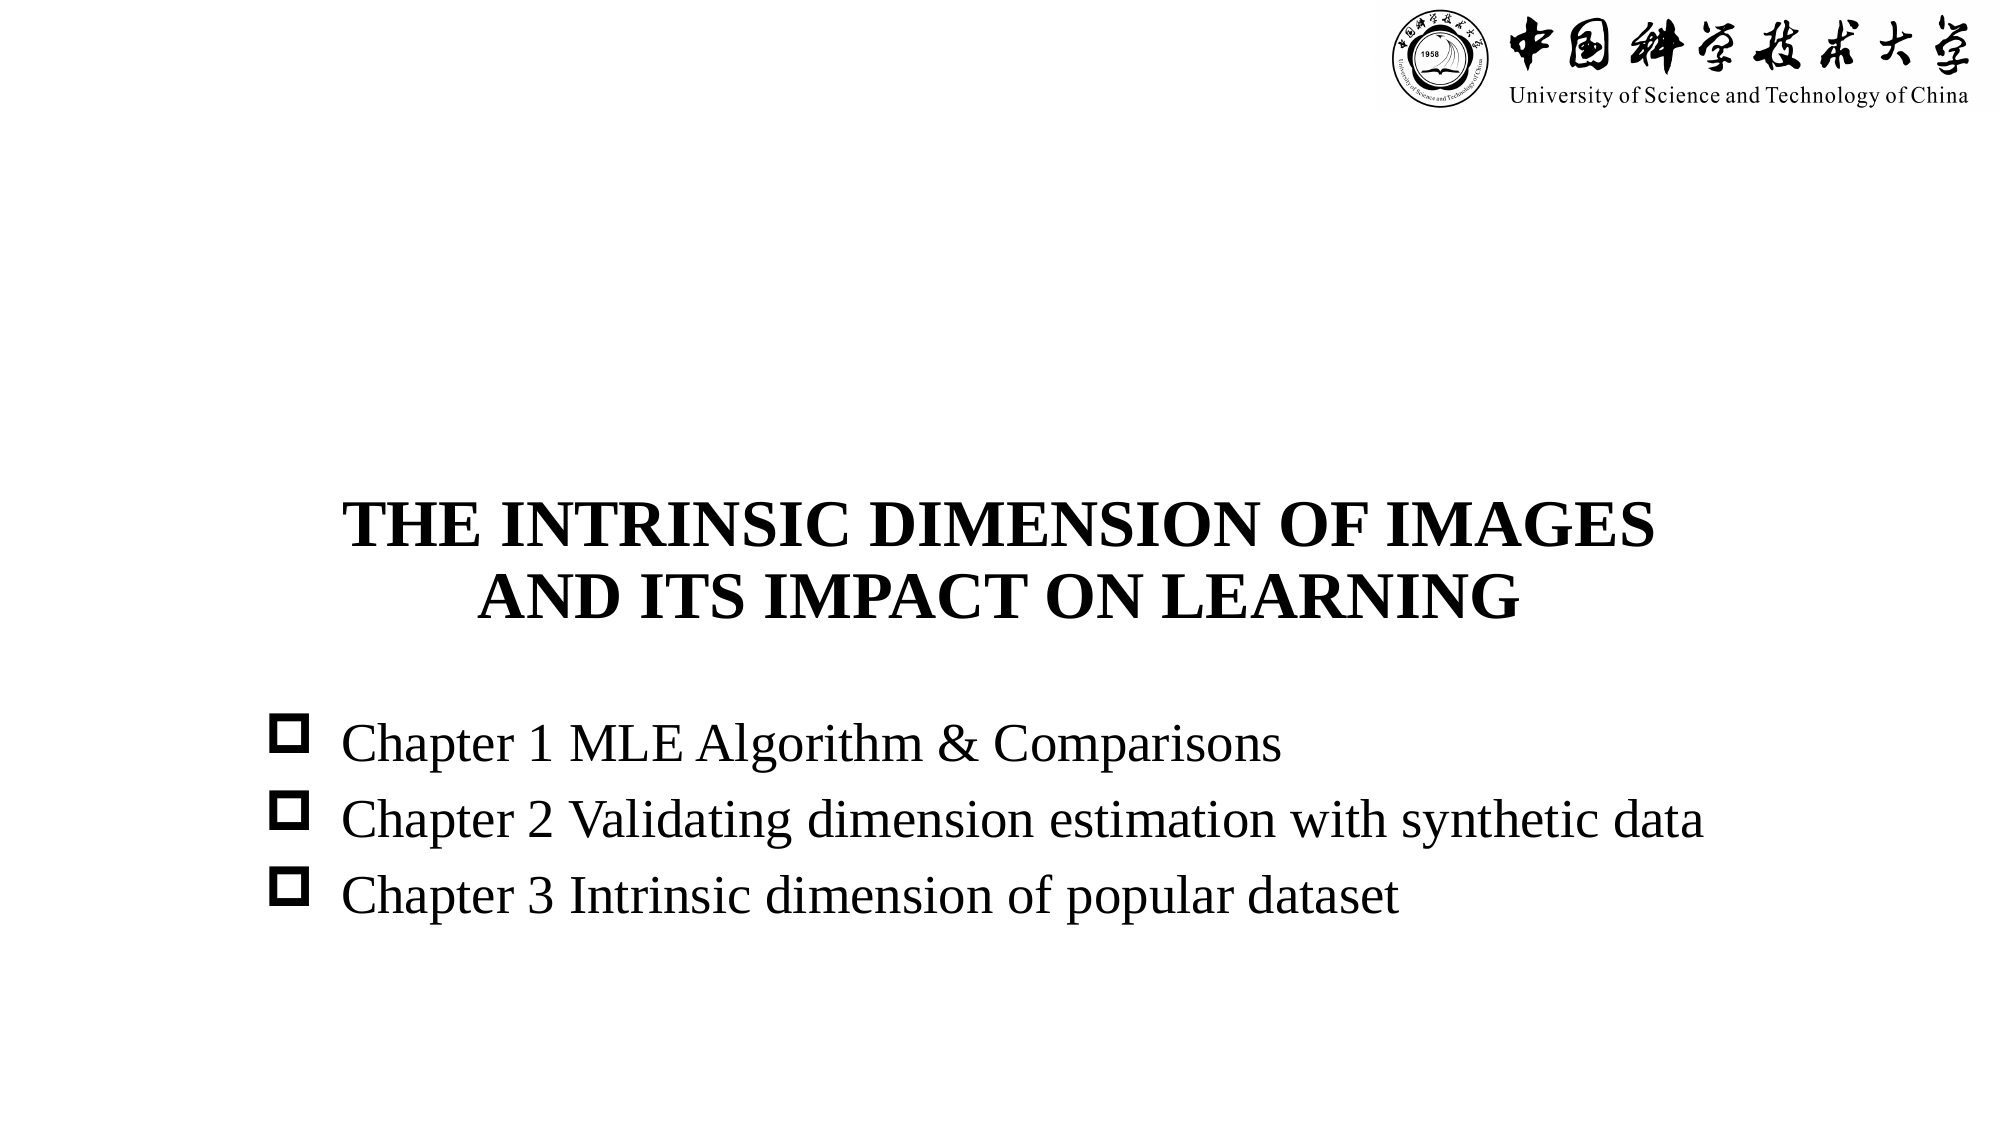

# THE INTRINSIC DIMENSION OF IMAGES AND ITS IMPACT ON LEARNING
Chapter 1 MLE Algorithm & Comparisons
Chapter 2 Validating dimension estimation with synthetic data
Chapter 3 Intrinsic dimension of popular dataset